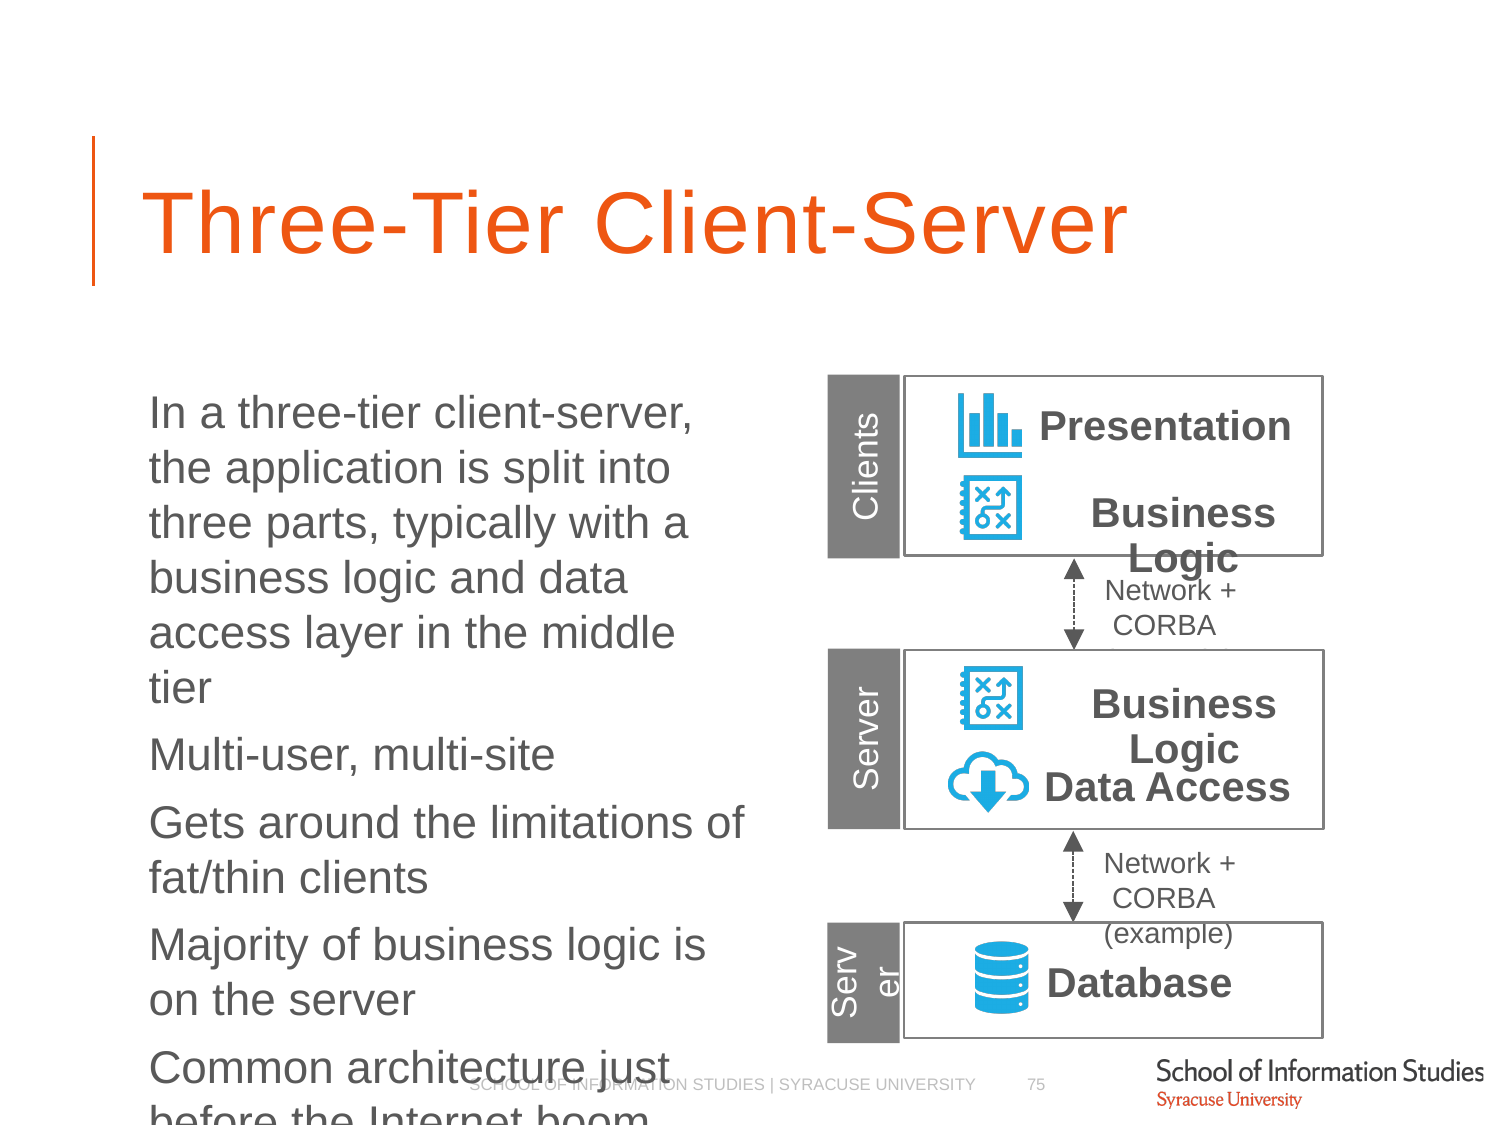

# Three-Tier Client-Server

Presentation
Clients

Business Logic
In a three-tier client-server, the application is split into three parts, typically with a business logic and data access layer in the middle tier
Multi-user, multi-site
Gets around the limitations of fat/thin clients
Majority of business logic is on the server
Common architecture just before the Internet boom
Network +
 CORBA (example)

Business Logic
Server

Data Access
Network +
 CORBA (example)

Server

Database
School of Information Studies | Syracuse University
75